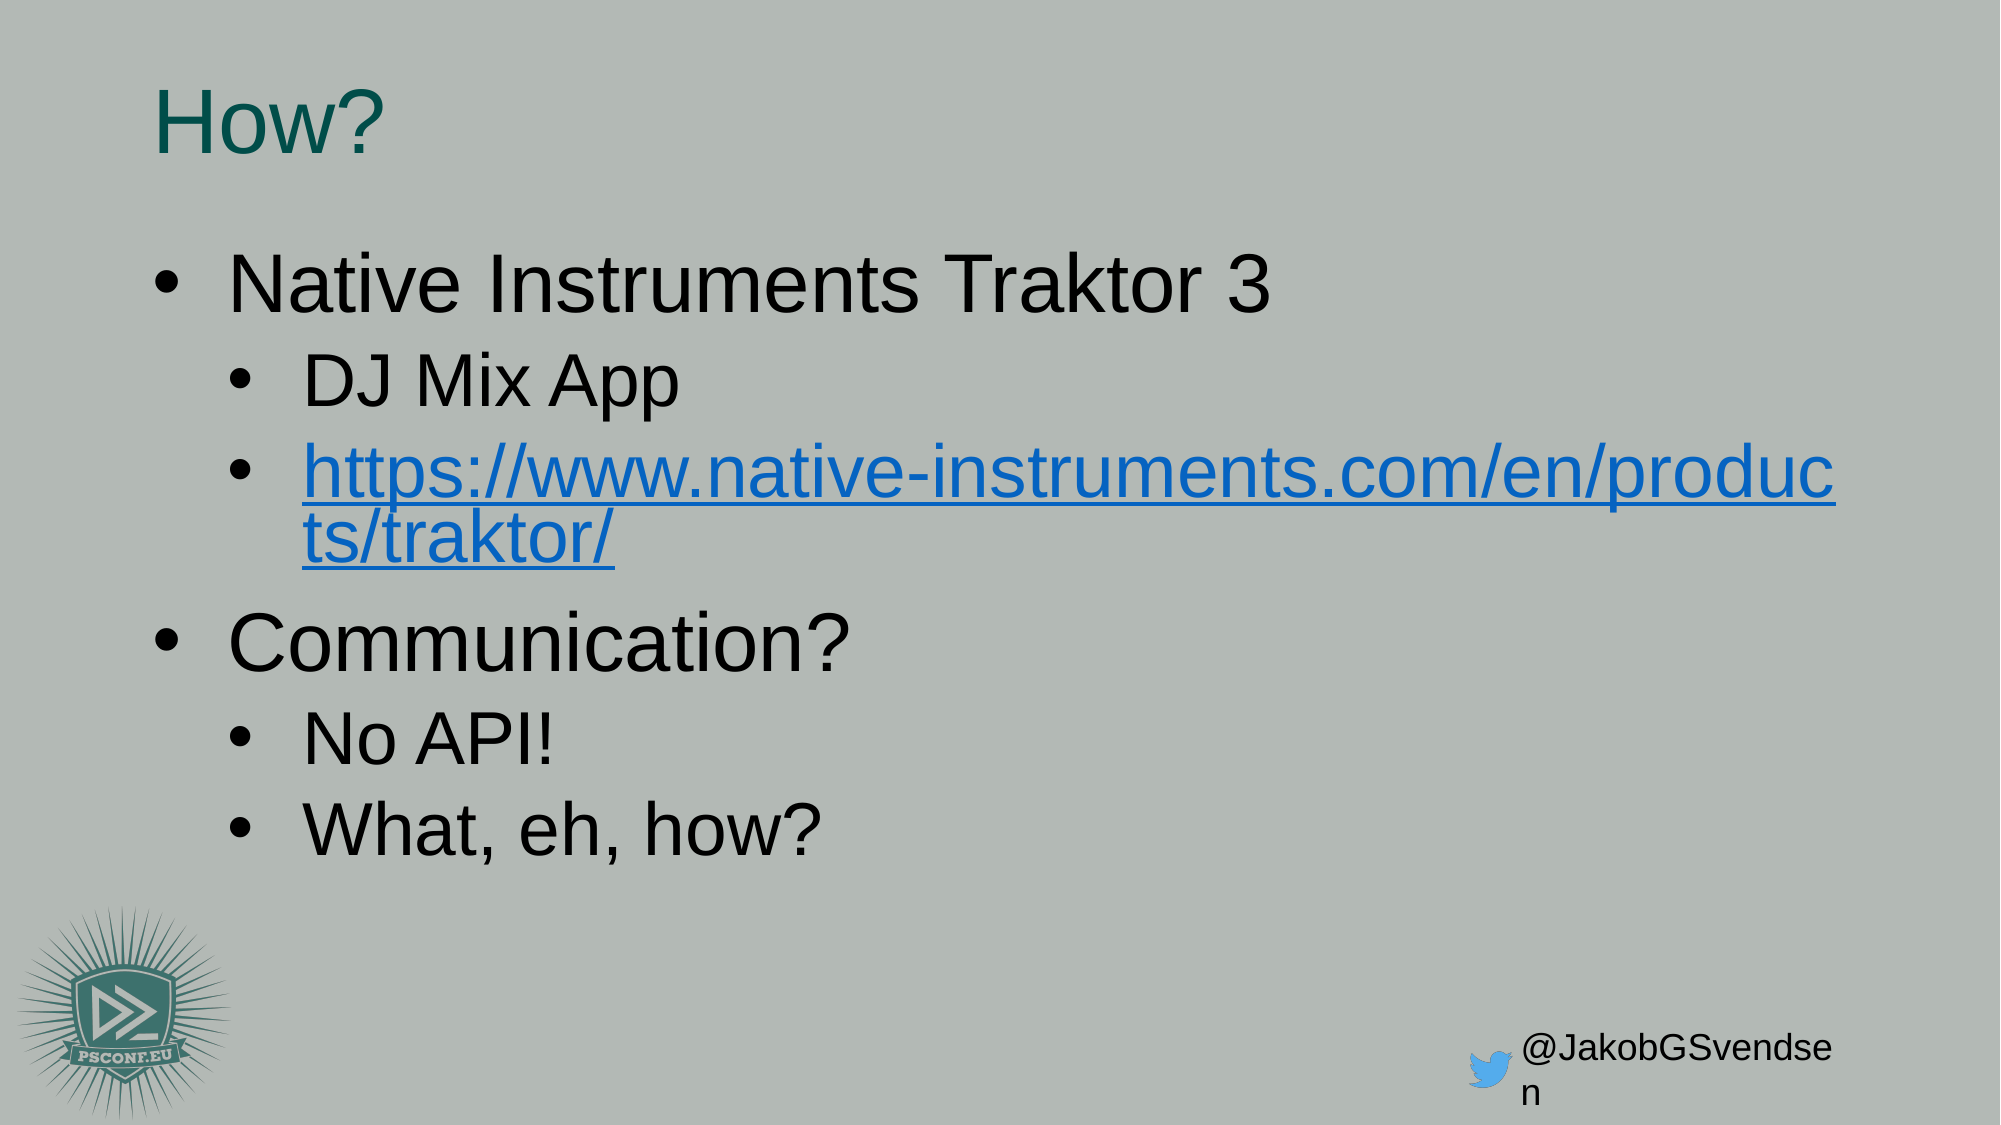

# How?
Native Instruments Traktor 3
DJ Mix App
https://www.native-instruments.com/en/products/traktor/
Communication?
No API!
What, eh, how?

@JakobGSvendsen